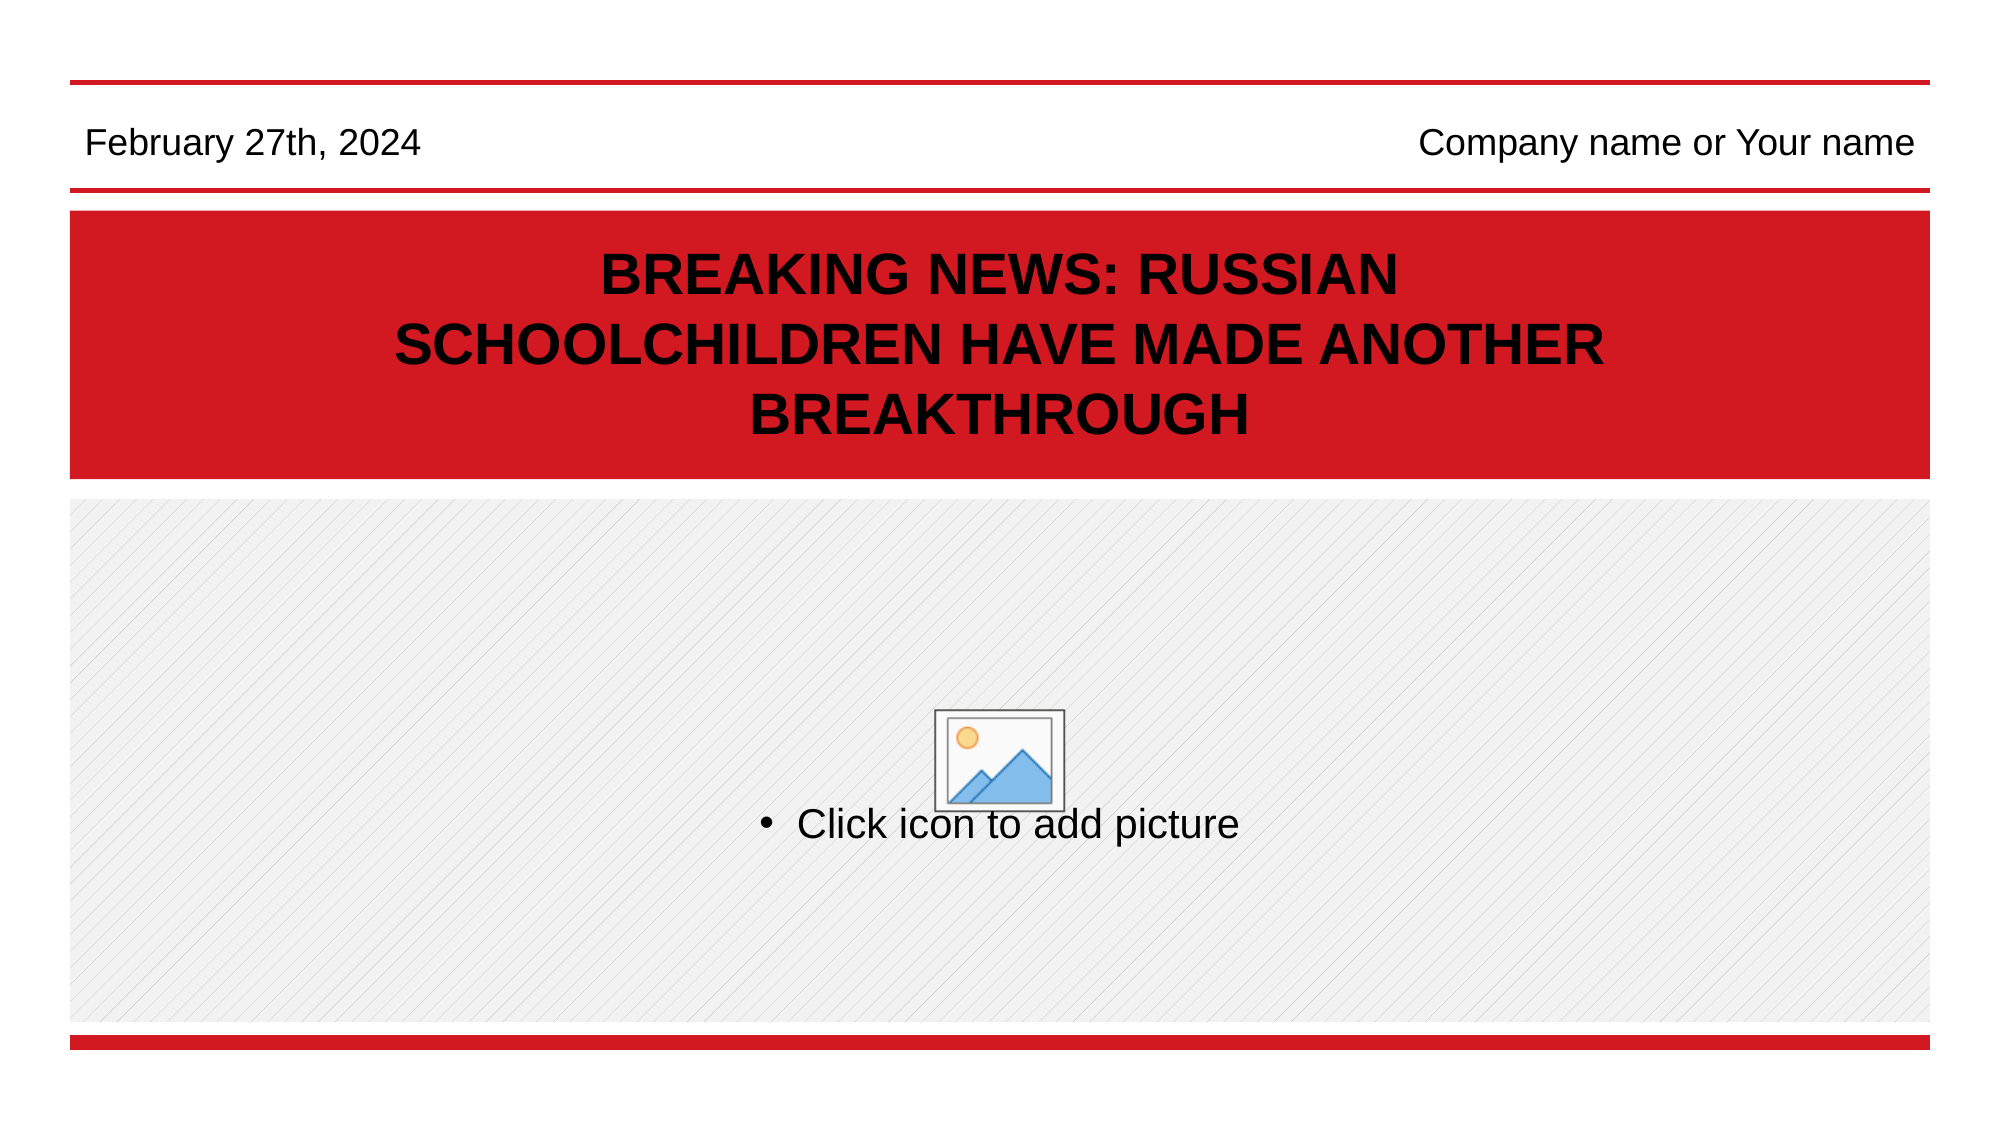

February 27th, 2024
Company name or Your name
BREAKING NEWS: RUSSIAN SCHOOLCHILDREN HAVE MADE ANOTHER BREAKTHROUGH